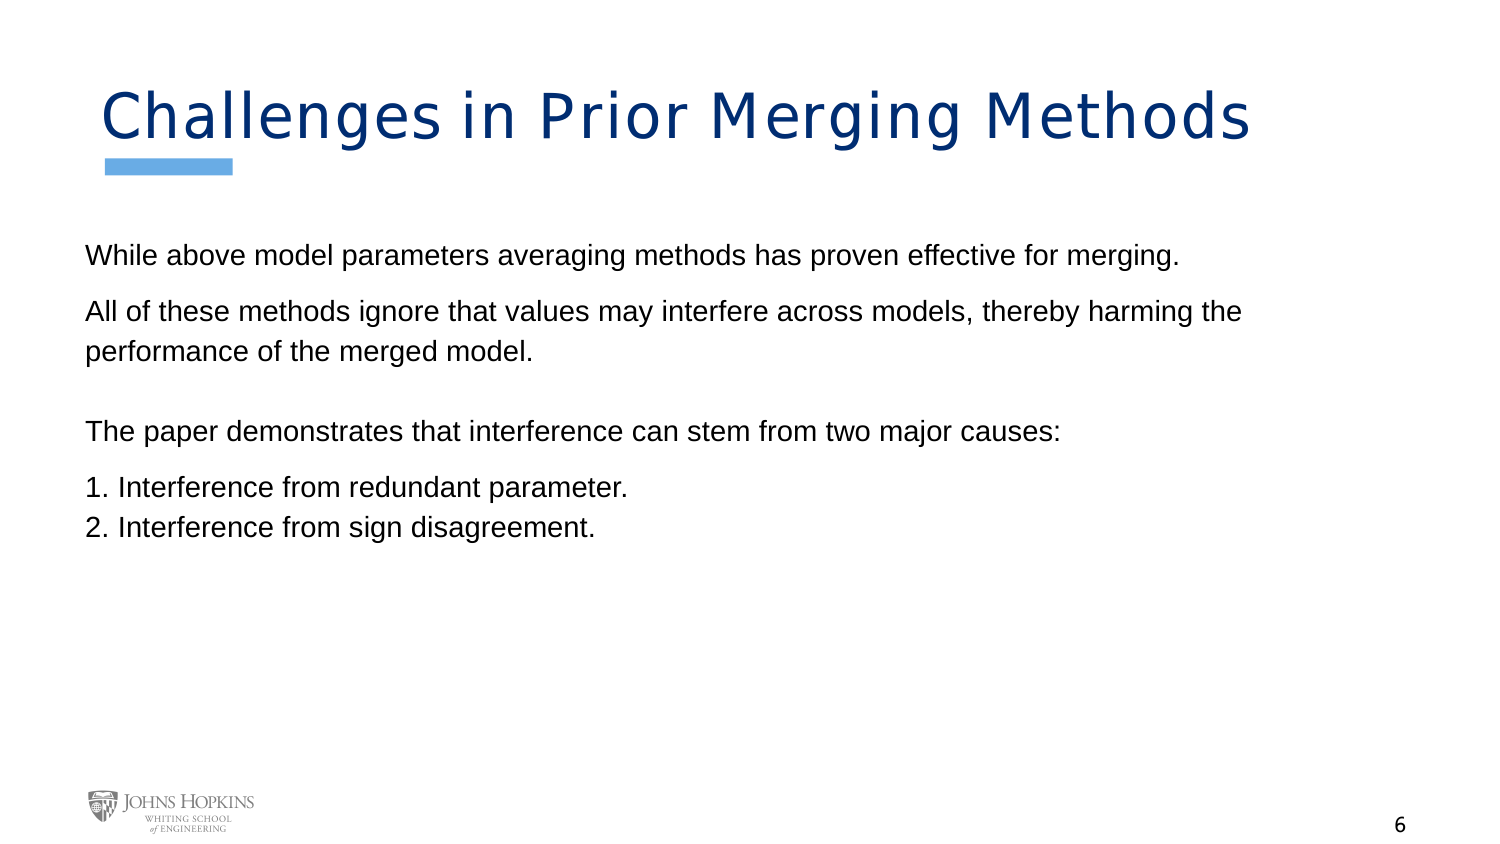

# Challenges in Prior Merging Methods
While above model parameters averaging methods has proven effective for merging.
All of these methods ignore that values may interfere across models, thereby harming the performance of the merged model.
The paper demonstrates that interference can stem from two major causes:
1. Interference from redundant parameter.
2. Interference from sign disagreement.